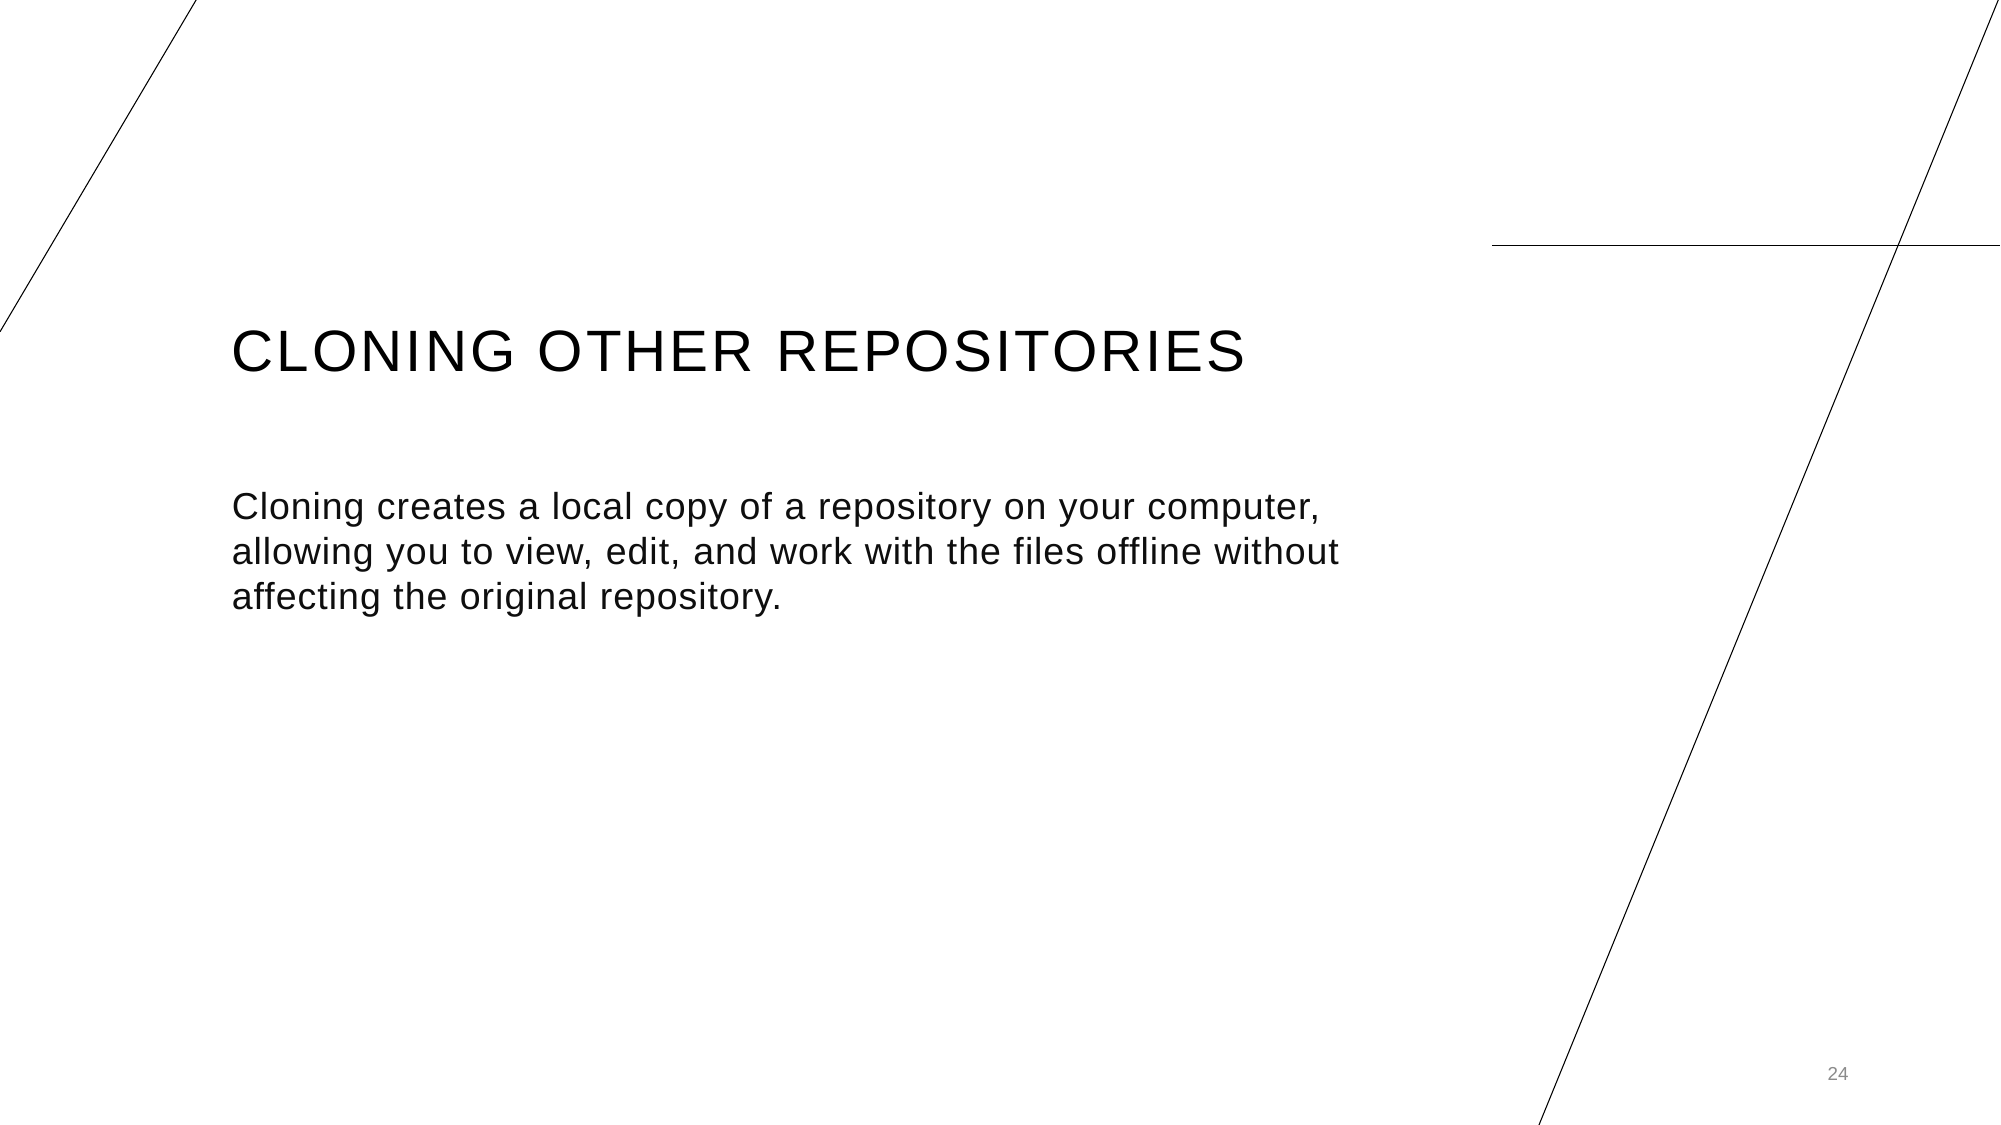

# Cloning Other Repositories
Cloning creates a local copy of a repository on your computer, allowing you to view, edit, and work with the files offline without affecting the original repository.

24